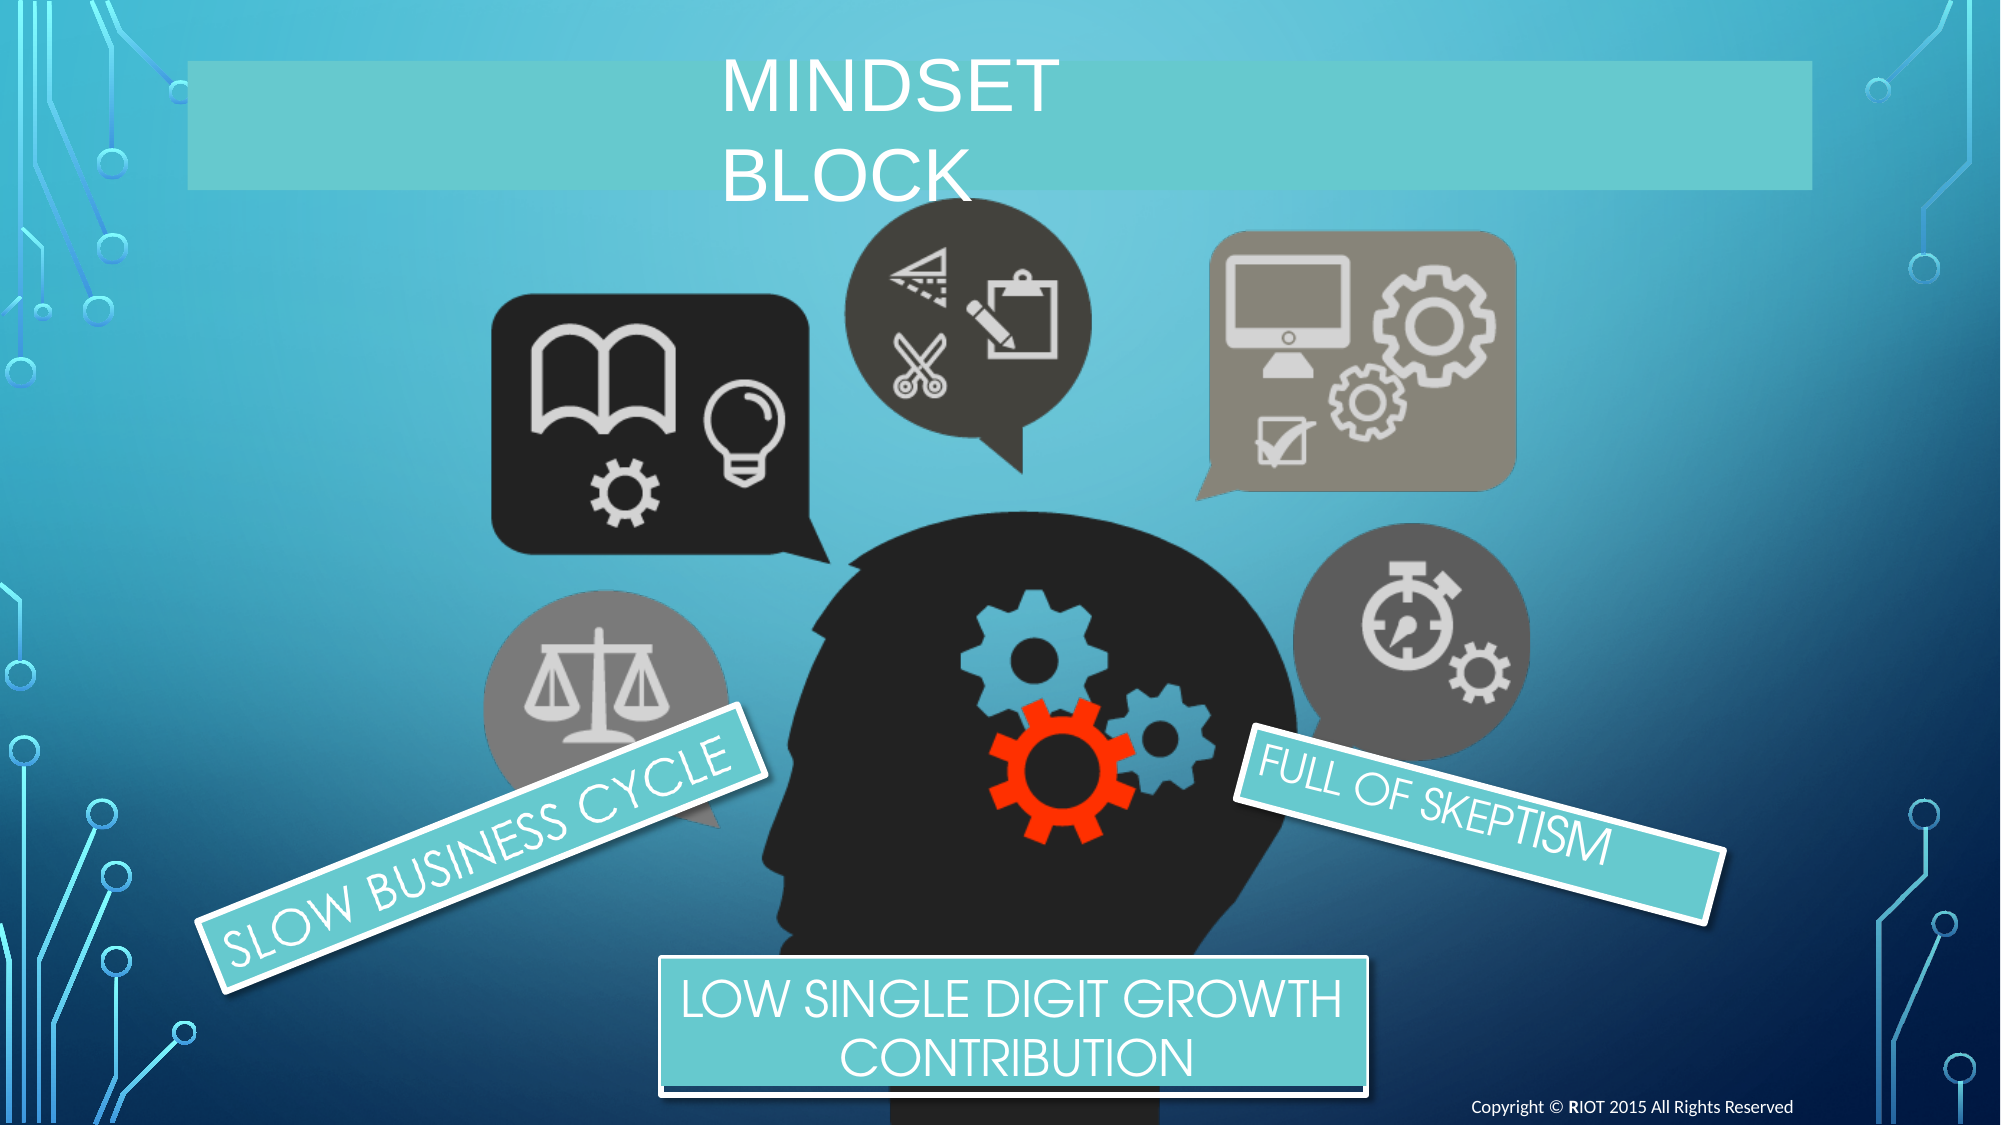

# MINDSET BLOCK

FULL OF SKEPTISM

LOW SINGLE DIGIT GROWTH  CONTRIBUTION

Copyright © RIOT 2015 All Rights Reserved